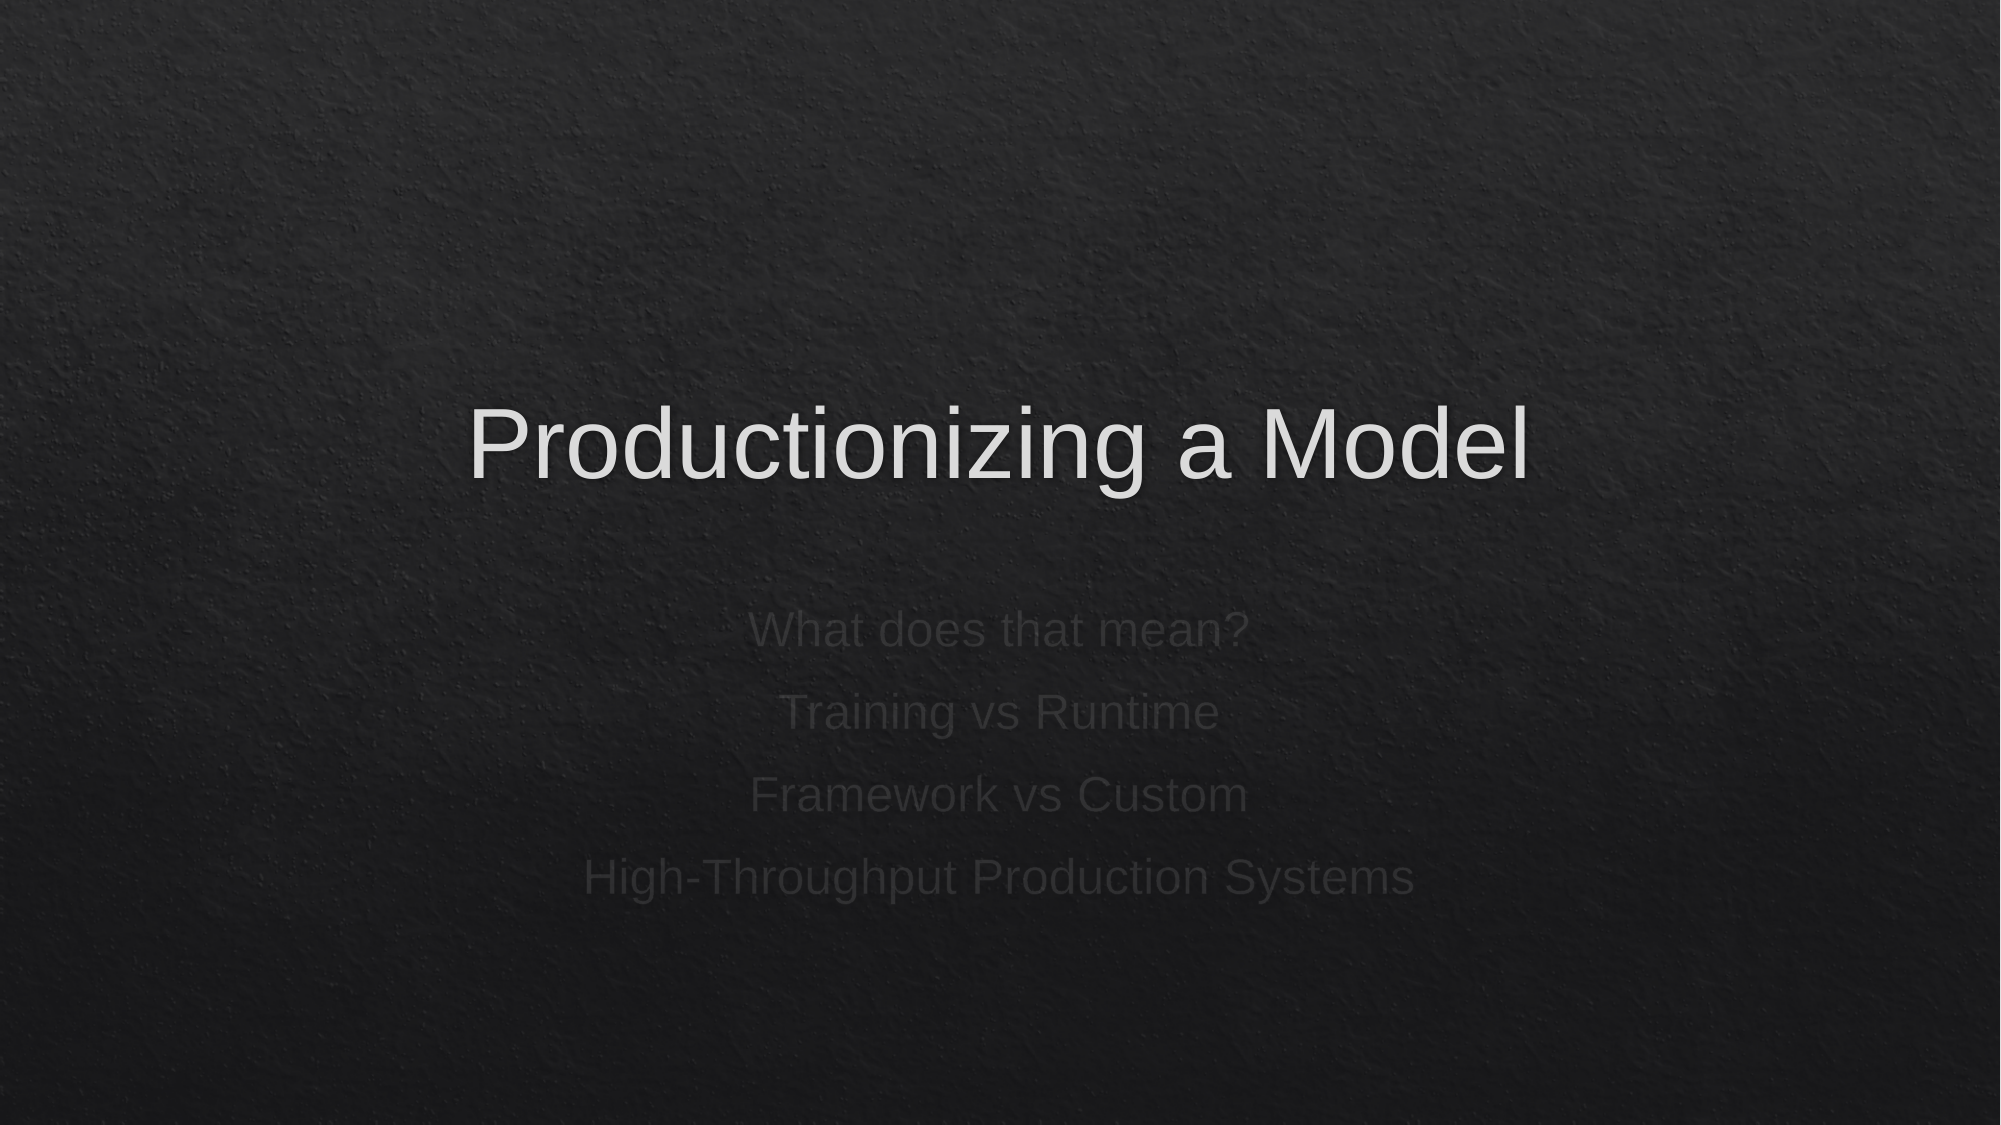

# Productionizing a Model
What does that mean?
Training vs Runtime
Framework vs Custom
High-Throughput Production Systems